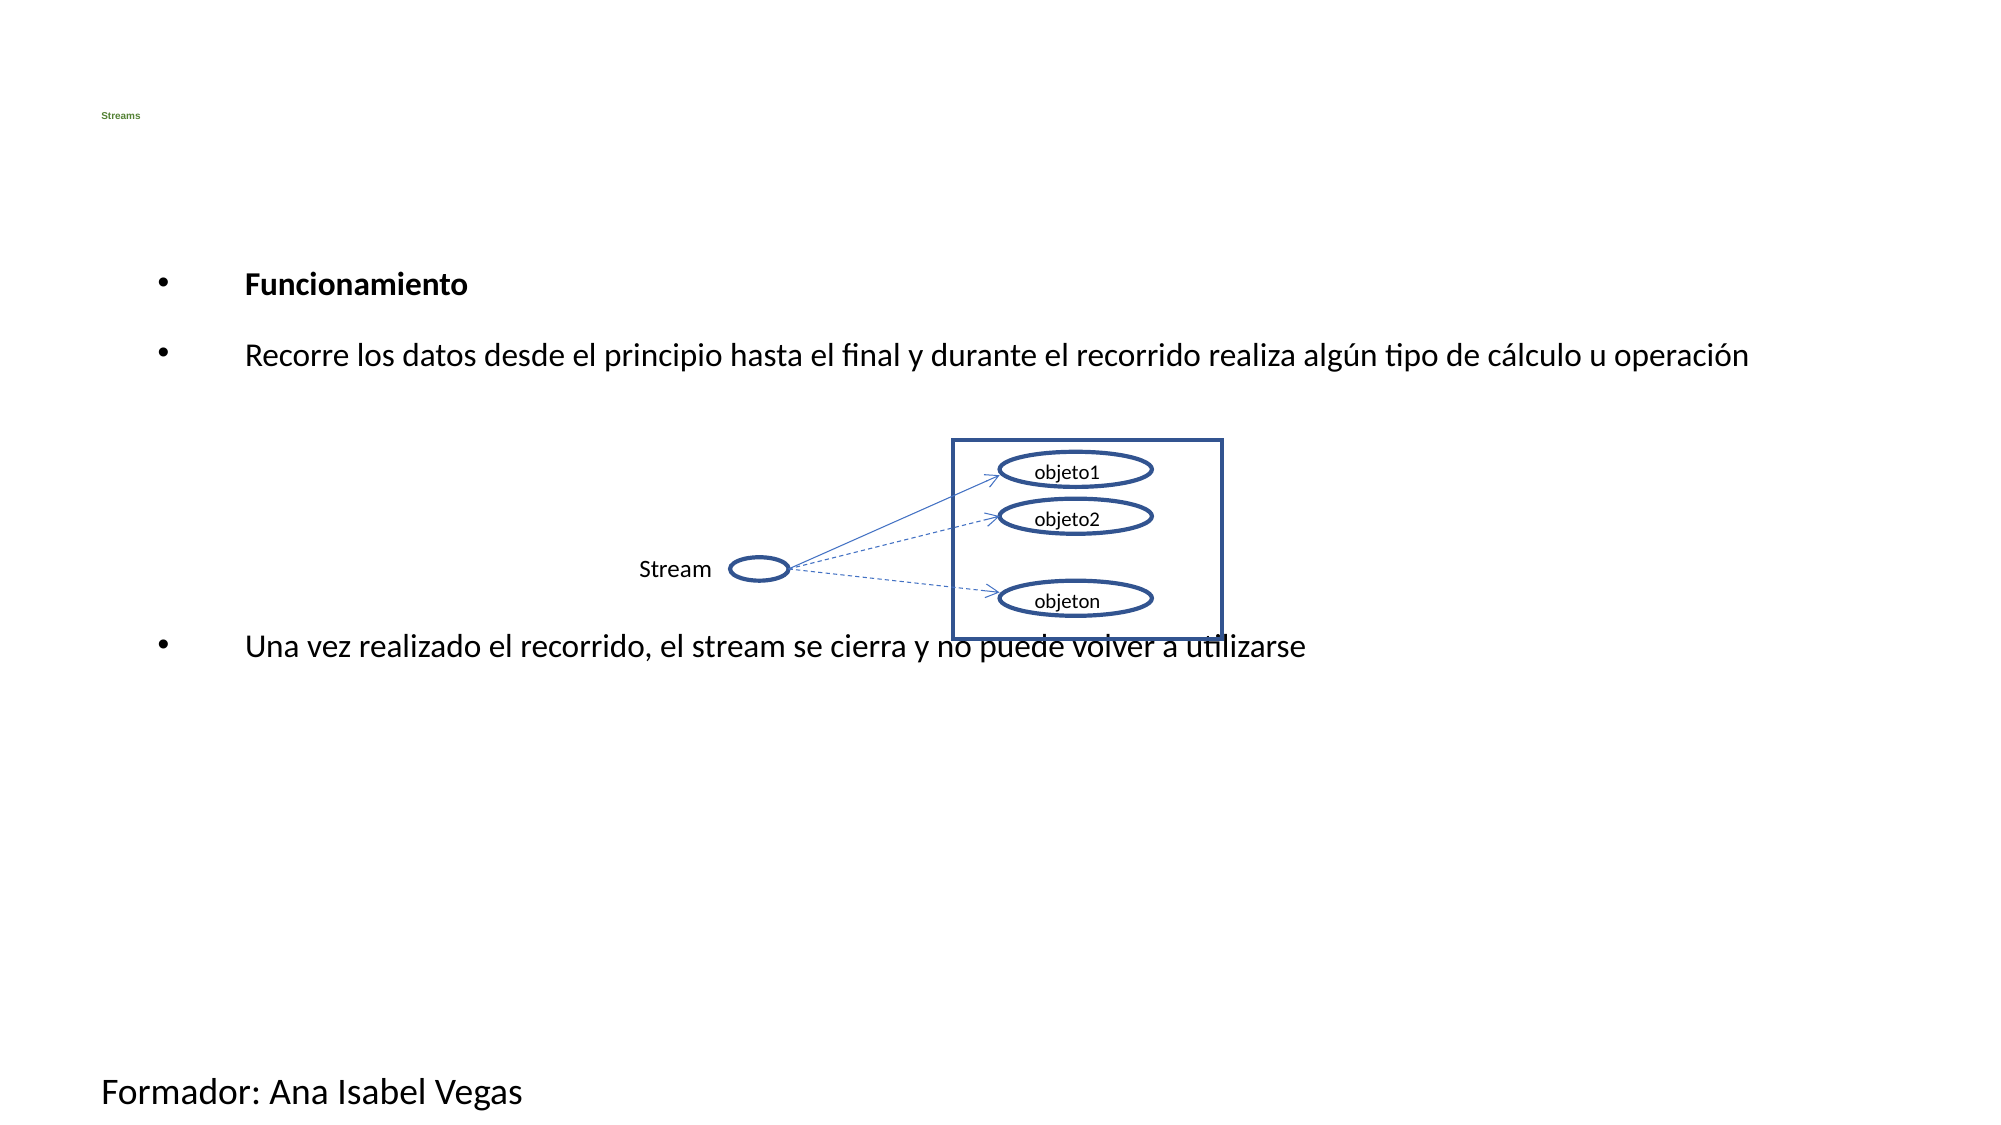

# Streams
Funcionamiento
Recorre los datos desde el principio hasta el final y durante el recorrido realiza algún tipo de cálculo u operación

Una vez realizado el recorrido, el stream se cierra y no puede volver a utilizarse

objeto1

objeto2
Stream

objeton
Formador: Ana Isabel Vegas
13